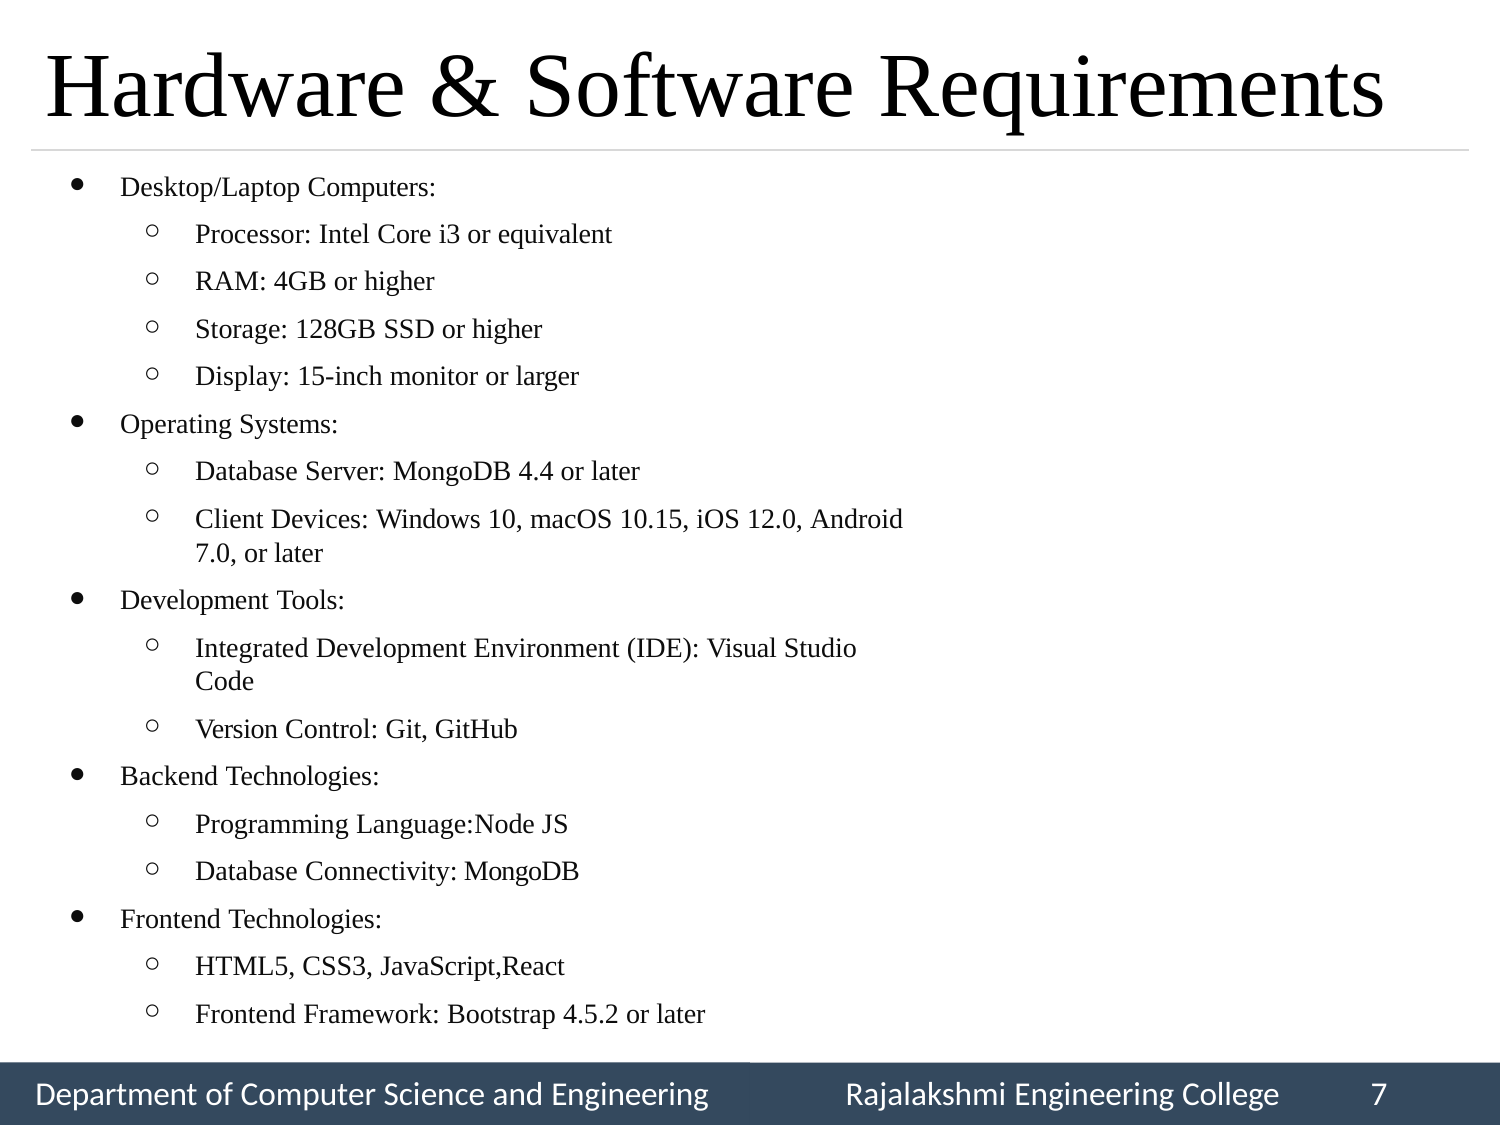

# Hardware & Software Requirements
Desktop/Laptop Computers:
Processor: Intel Core i3 or equivalent
RAM: 4GB or higher
Storage: 128GB SSD or higher
Display: 15-inch monitor or larger
Operating Systems:
Database Server: MongoDB 4.4 or later
Client Devices: Windows 10, macOS 10.15, iOS 12.0, Android 7.0, or later
Development Tools:
Integrated Development Environment (IDE): Visual Studio Code
Version Control: Git, GitHub
Backend Technologies:
Programming Language:Node JS
Database Connectivity: MongoDB
Frontend Technologies:
HTML5, CSS3, JavaScript,React
Frontend Framework: Bootstrap 4.5.2 or later
Department of Computer Science and Engineering
Rajalakshmi Engineering College
7